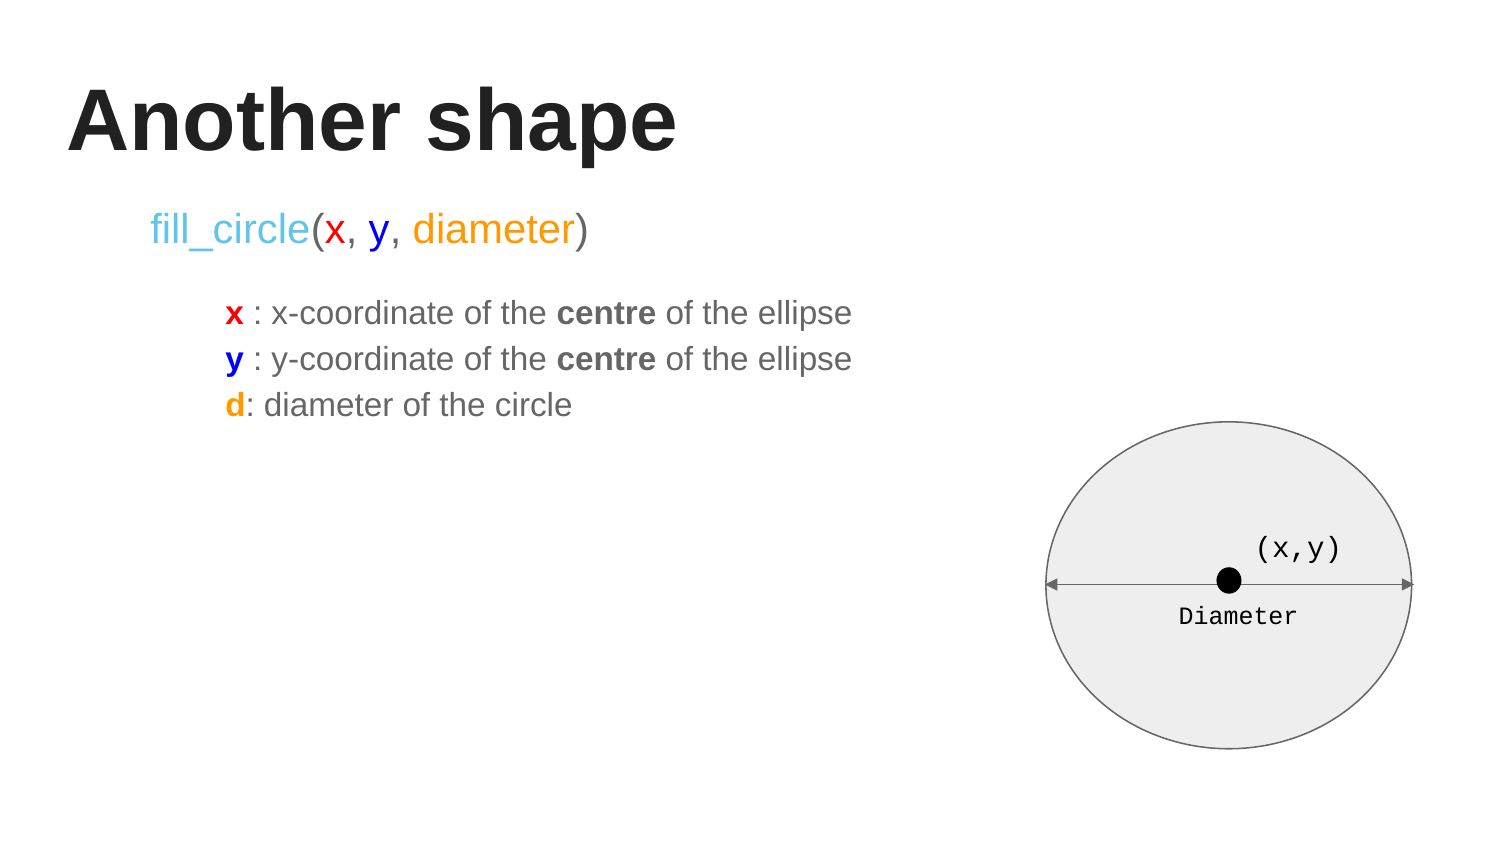

# Another shape
fill_circle(x, y, diameter)
x : x-coordinate of the centre of the ellipse
y : y-coordinate of the centre of the ellipse
d: diameter of the circle

(x,y)

Diameter